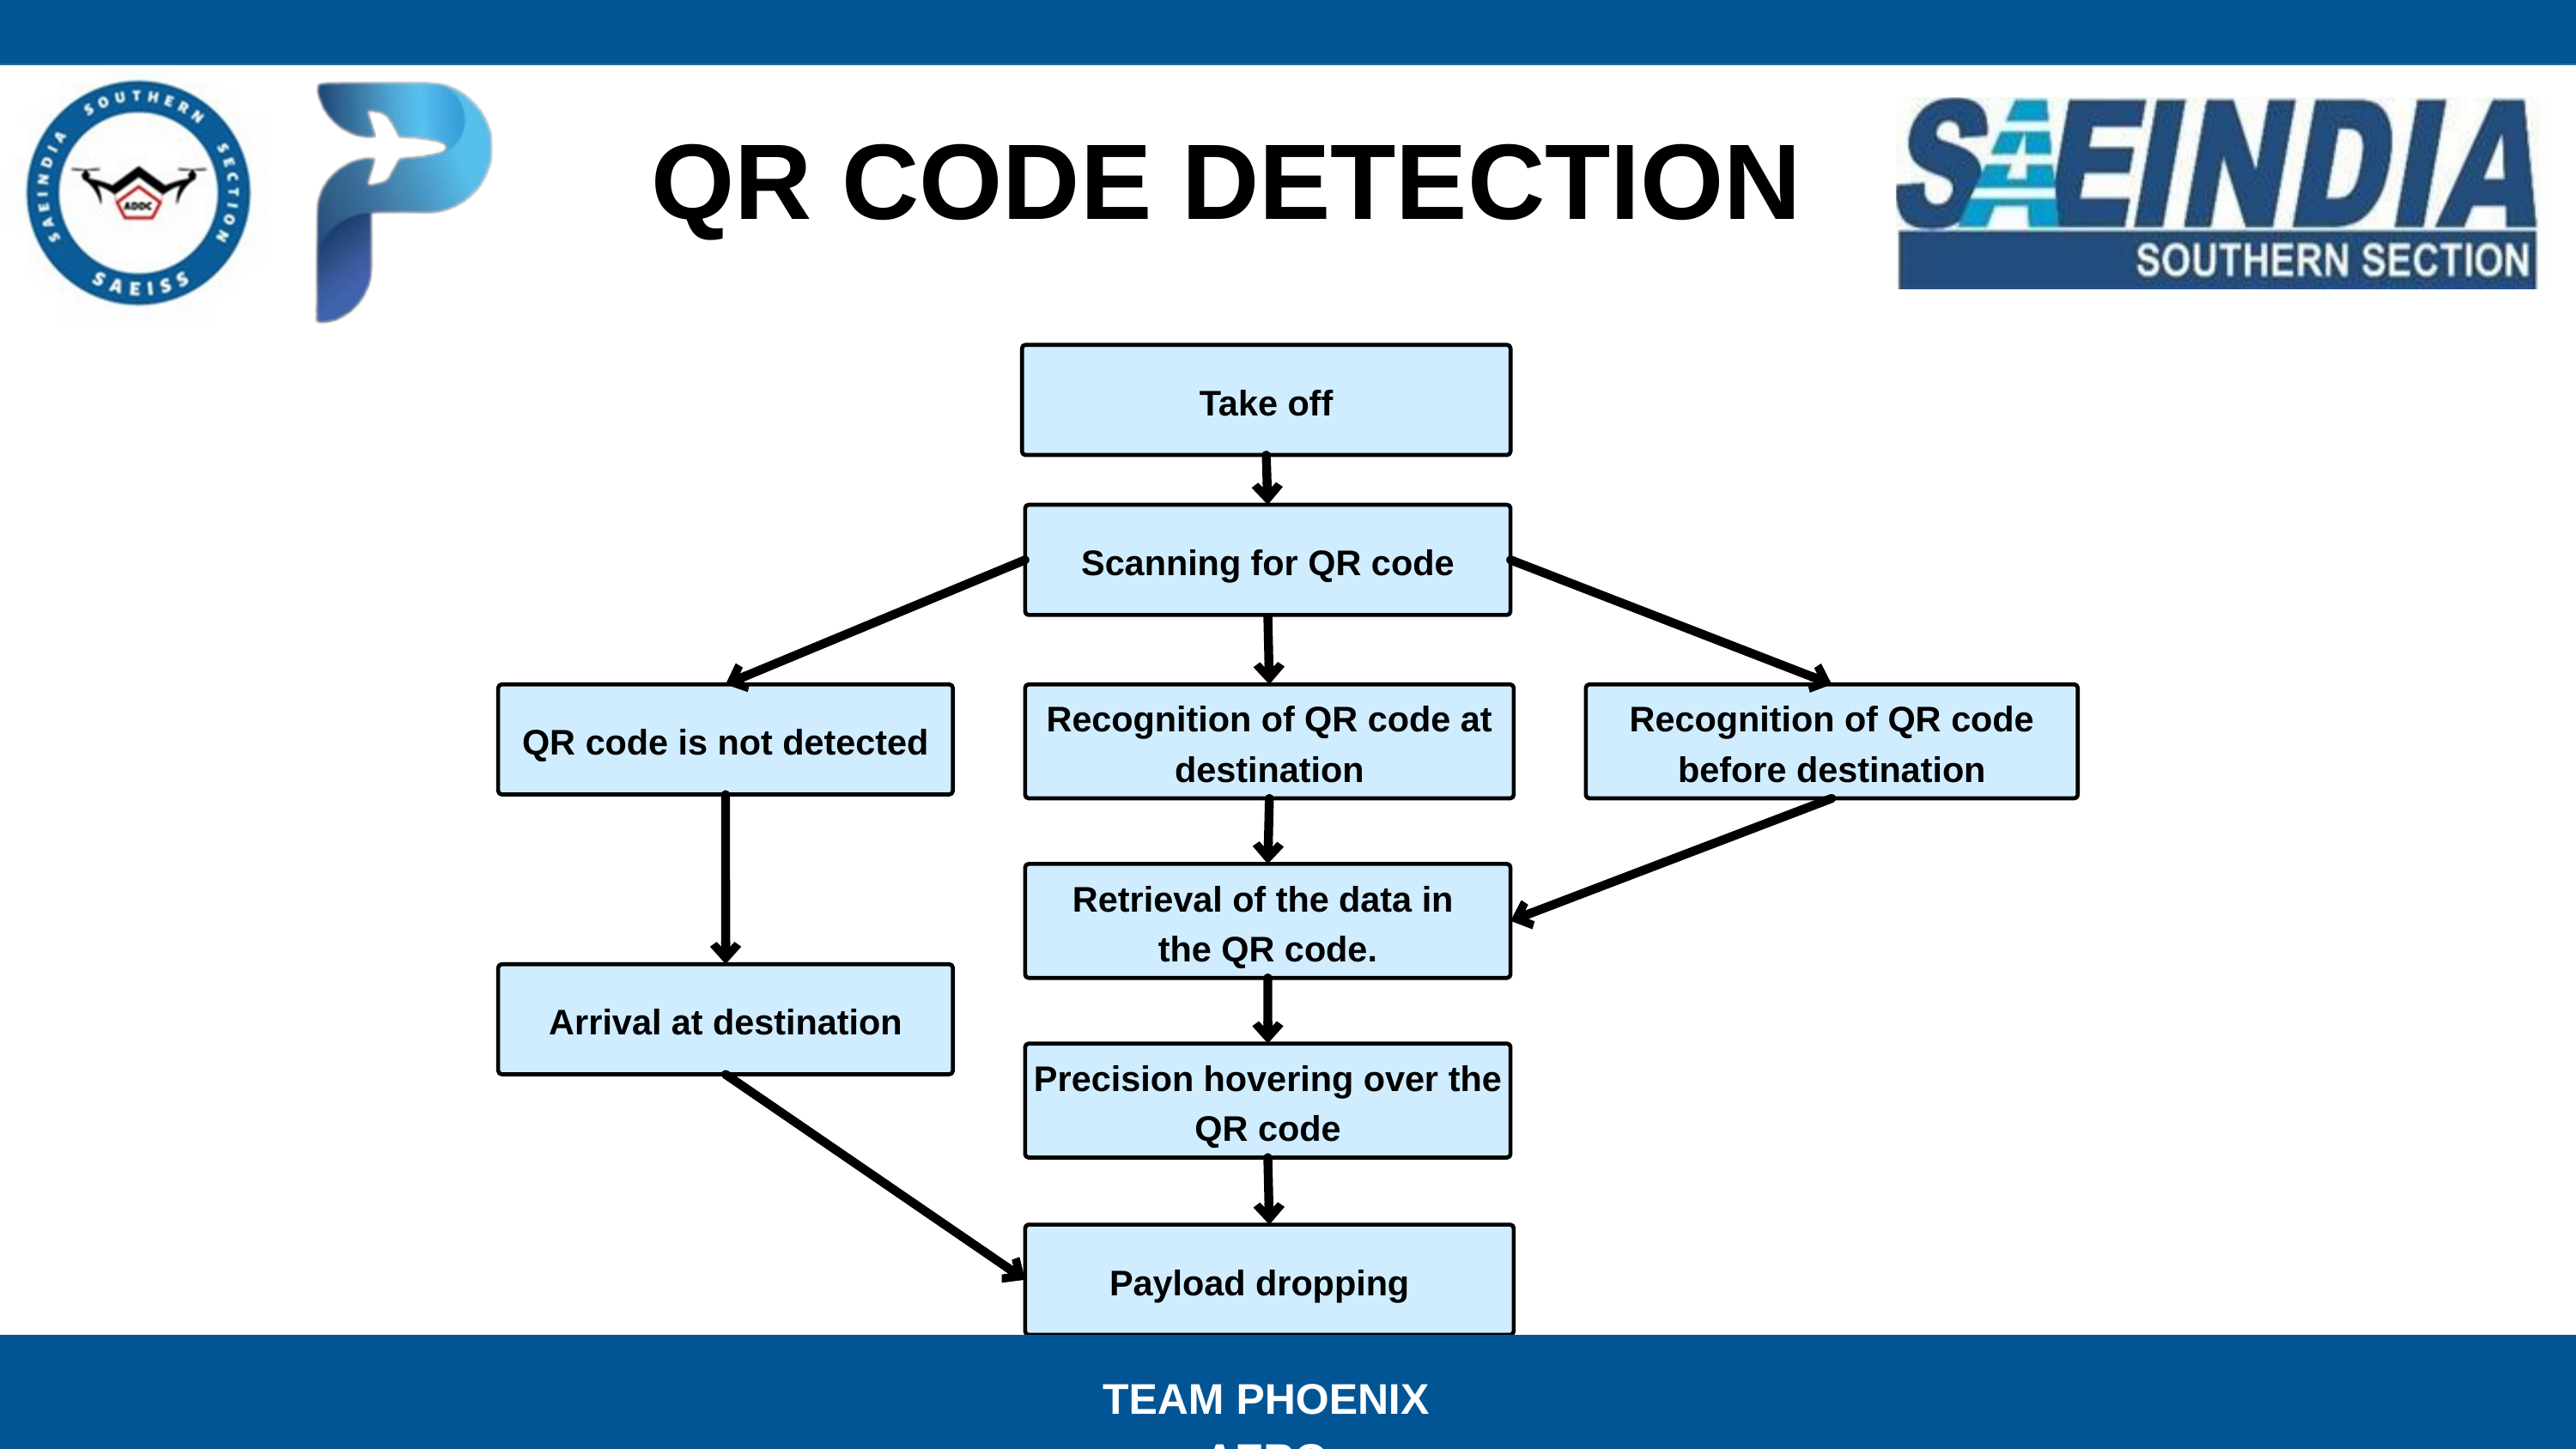

QR CODE DETECTION

Take off

Scanning for QR code

QR code is not detected

Recognition of QR code at destination

Recognition of QR code before destination

Retrieval of the data in
the QR code.

Arrival at destination

Precision hovering over the QR code

Payload dropping

TEAM PHOENIX AERO